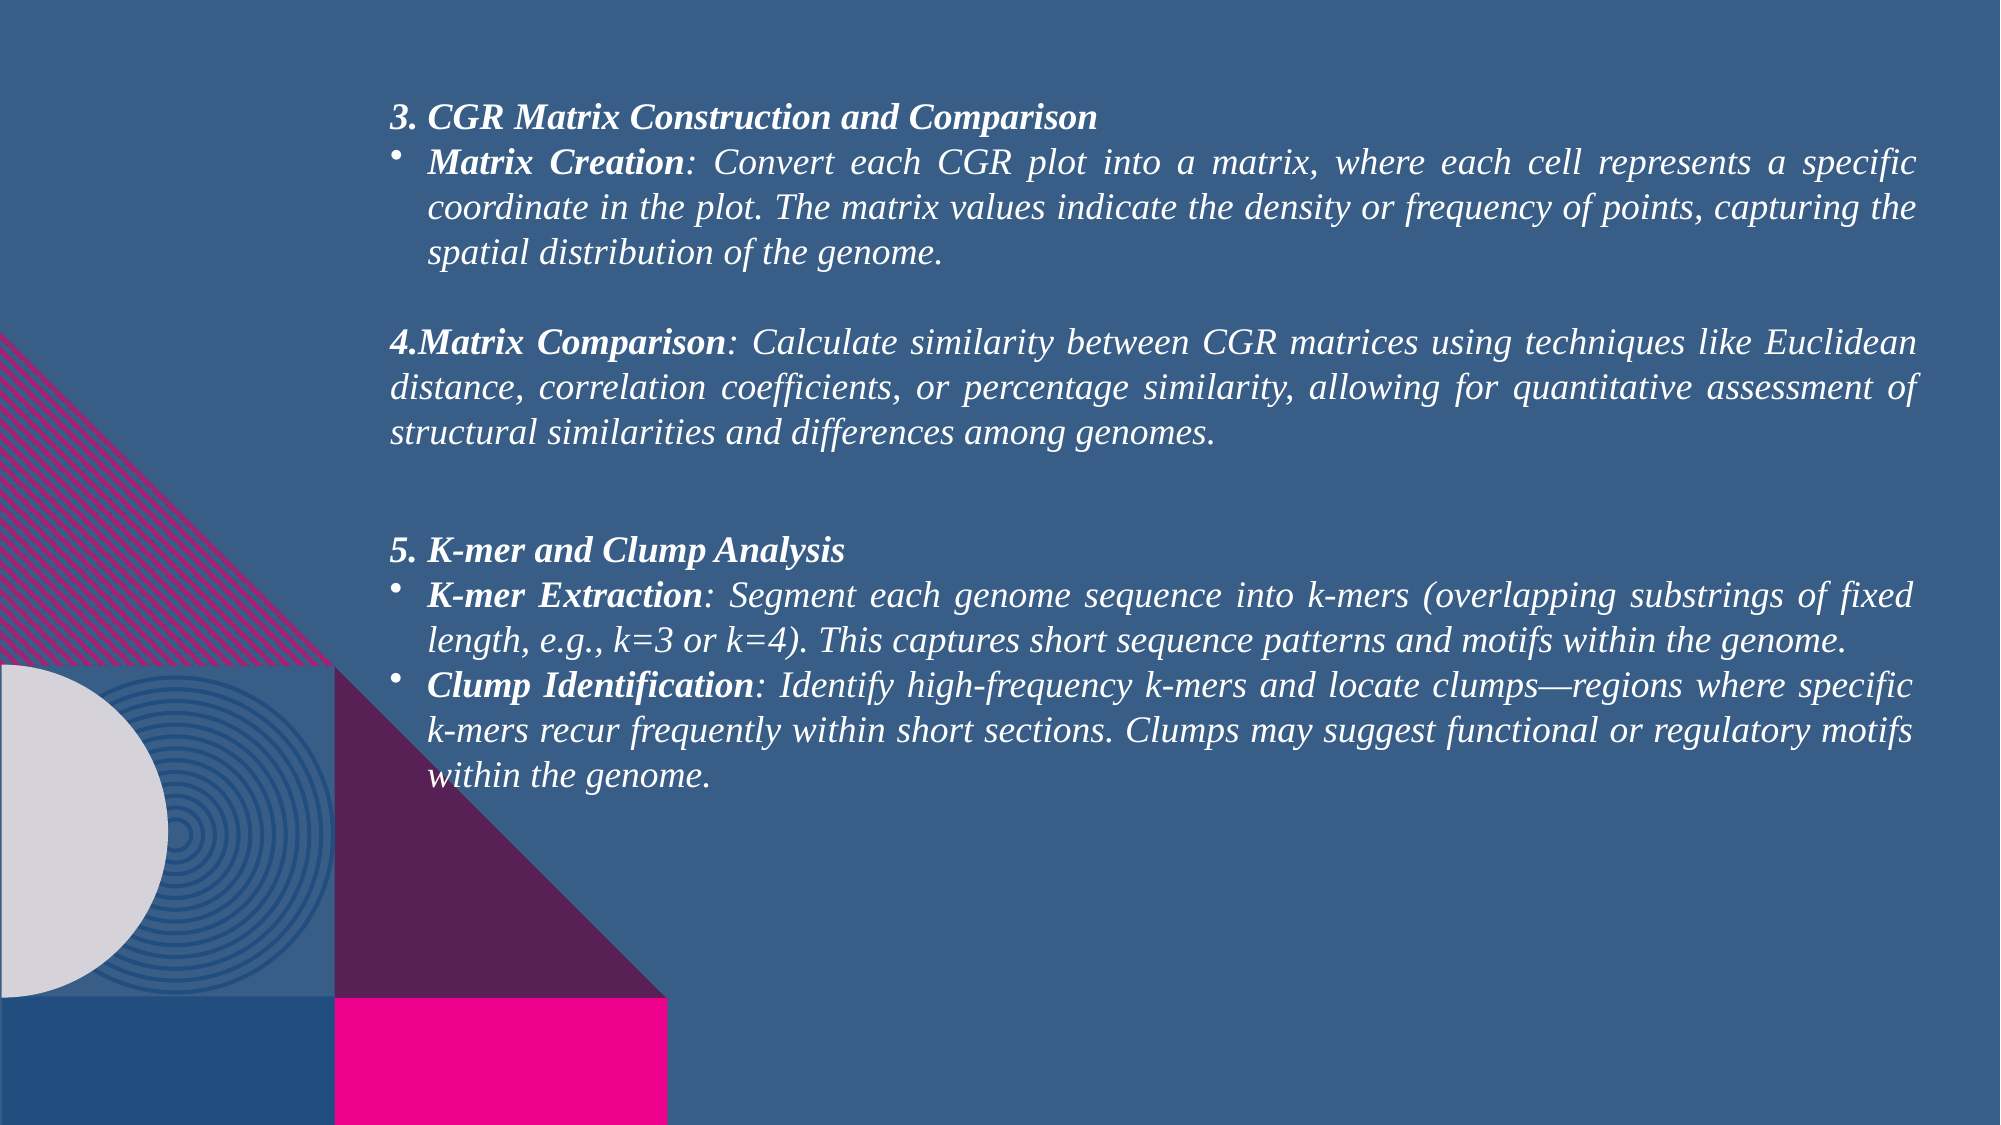

3. CGR Matrix Construction and Comparison​
Matrix Creation: Convert each CGR plot into a matrix, where each cell represents a specific coordinate in the plot. The matrix values indicate the density or frequency of points, capturing the spatial distribution of the genome.​

4.Matrix Comparison: Calculate similarity between CGR matrices using techniques like Euclidean distance, correlation coefficients, or percentage similarity, allowing for quantitative assessment of structural similarities and differences among genomes.​
5. K-mer and Clump Analysis​​​
K-mer Extraction: Segment each genome sequence into k-mers (overlapping substrings of fixed length, e.g., k=3 or k=4). This captures short sequence patterns and motifs within the genome.​​​
Clump Identification: Identify high-frequency k-mers and locate clumps—regions where specific k-mers recur frequently within short sections. Clumps may suggest functional or regulatory motifs within the genome.​​​